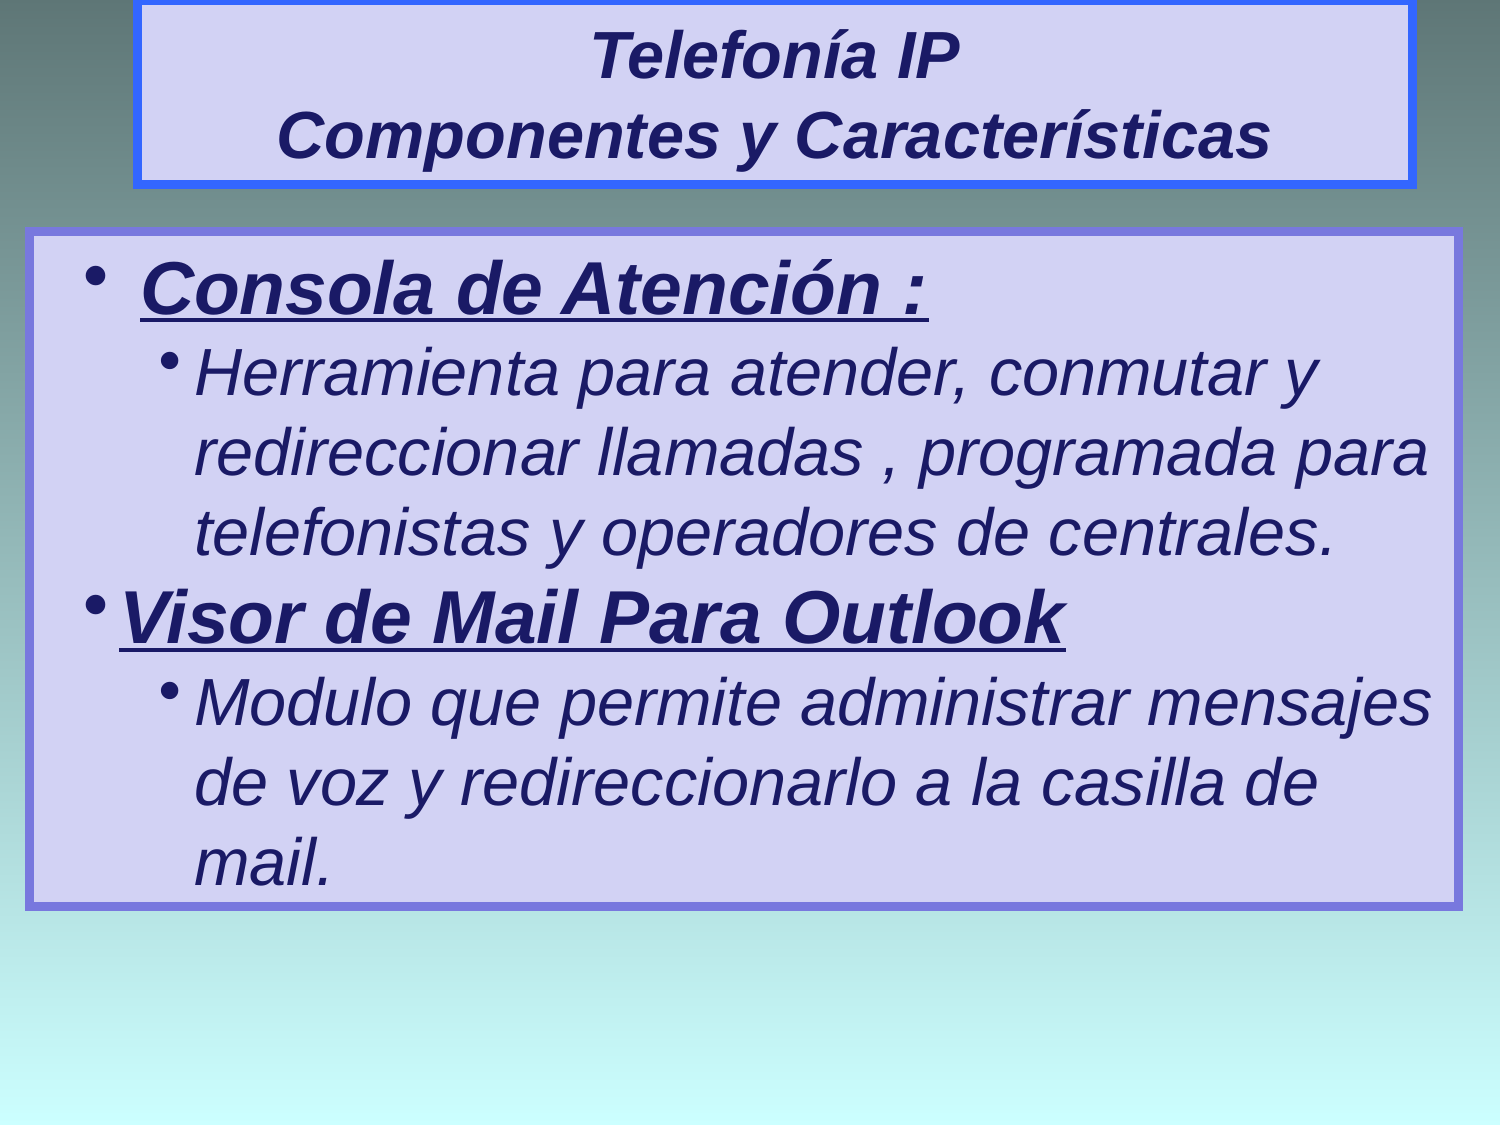

# Telefonía IP Componentes y Características
 Consola de Atención :
Herramienta para atender, conmutar y redireccionar llamadas , programada para telefonistas y operadores de centrales.
Visor de Mail Para Outlook
Modulo que permite administrar mensajes de voz y redireccionarlo a la casilla de mail.